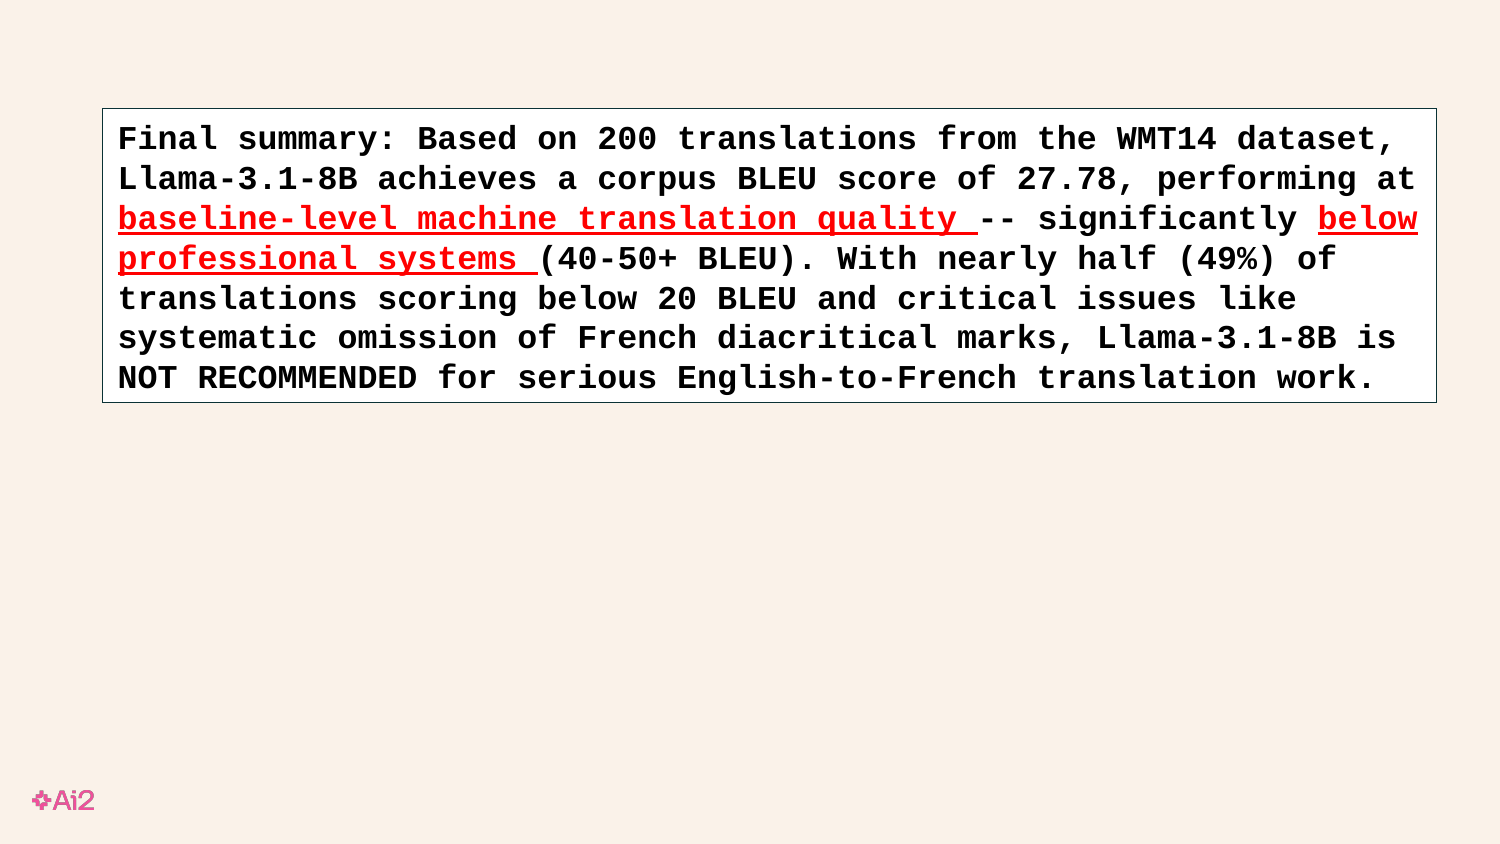

Final summary: Based on 200 translations from the WMT14 dataset, Llama-3.1-8B achieves a corpus BLEU score of 27.78, performing at baseline-level machine translation quality -- significantly below professional systems (40-50+ BLEU). With nearly half (49%) of translations scoring below 20 BLEU and critical issues like systematic omission of French diacritical marks, Llama-3.1-8B is NOT RECOMMENDED for serious English-to-French translation work.